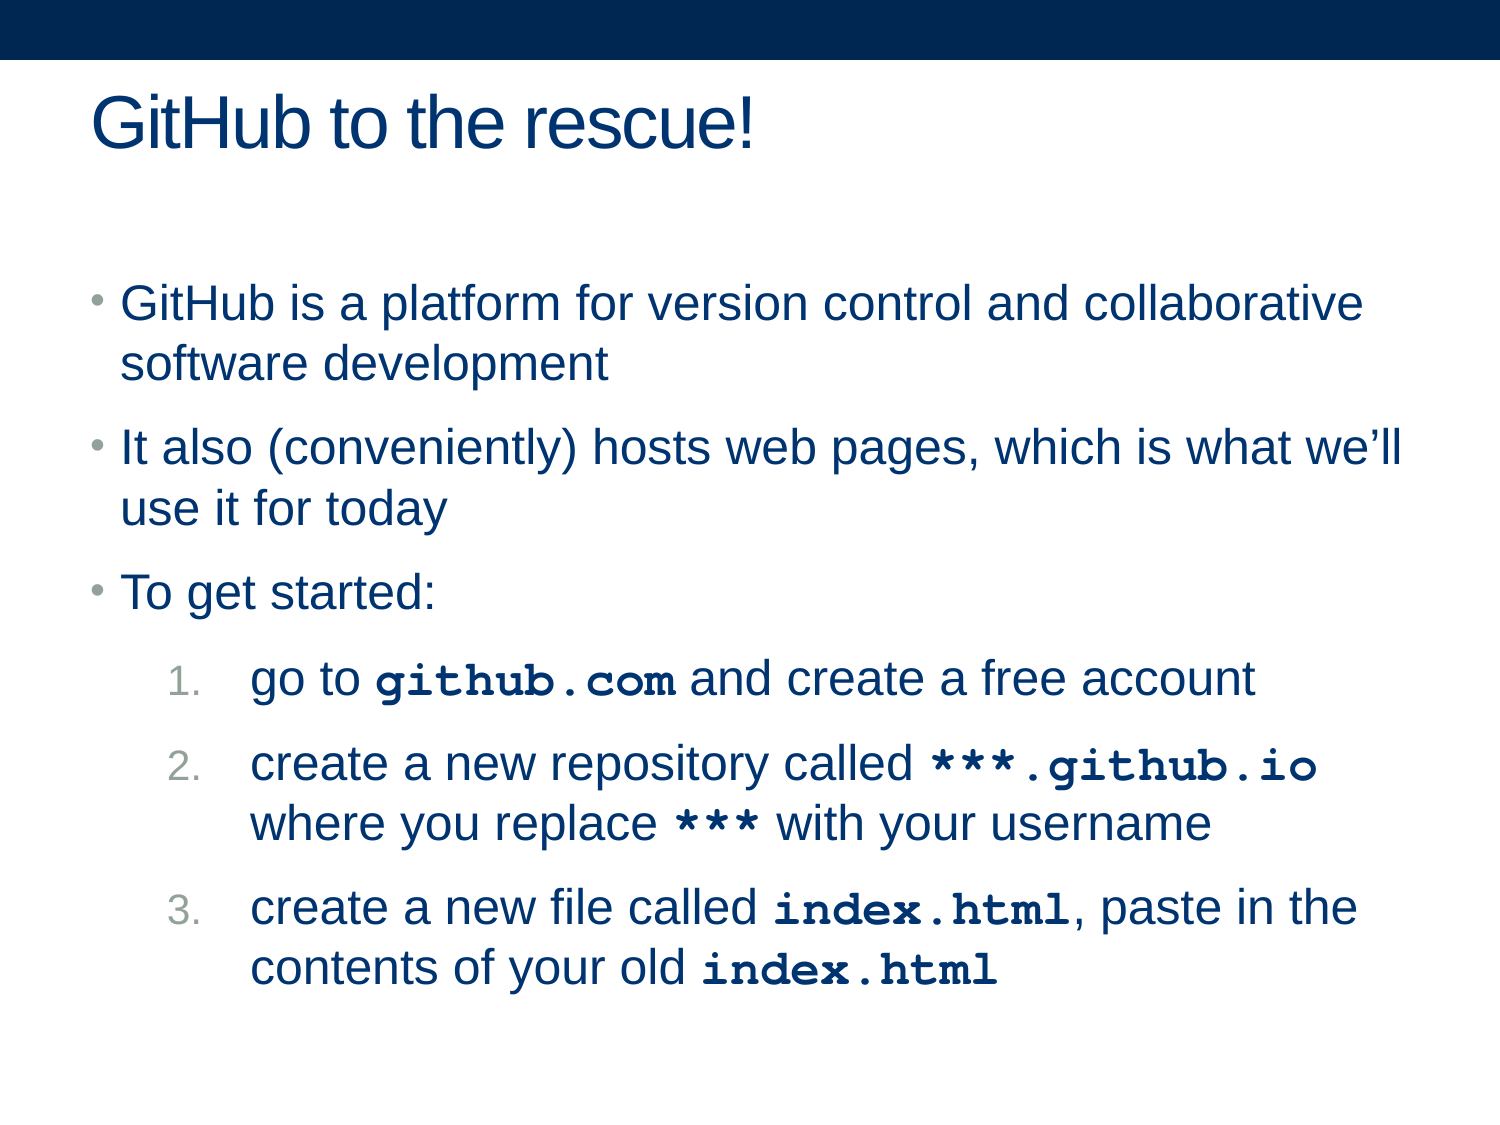

# GitHub to the rescue!
GitHub is a platform for version control and collaborative software development
It also (conveniently) hosts web pages, which is what we’ll use it for today
To get started:
go to github.com and create a free account
create a new repository called ***.github.io where you replace *** with your username
create a new file called index.html, paste in the contents of your old index.html